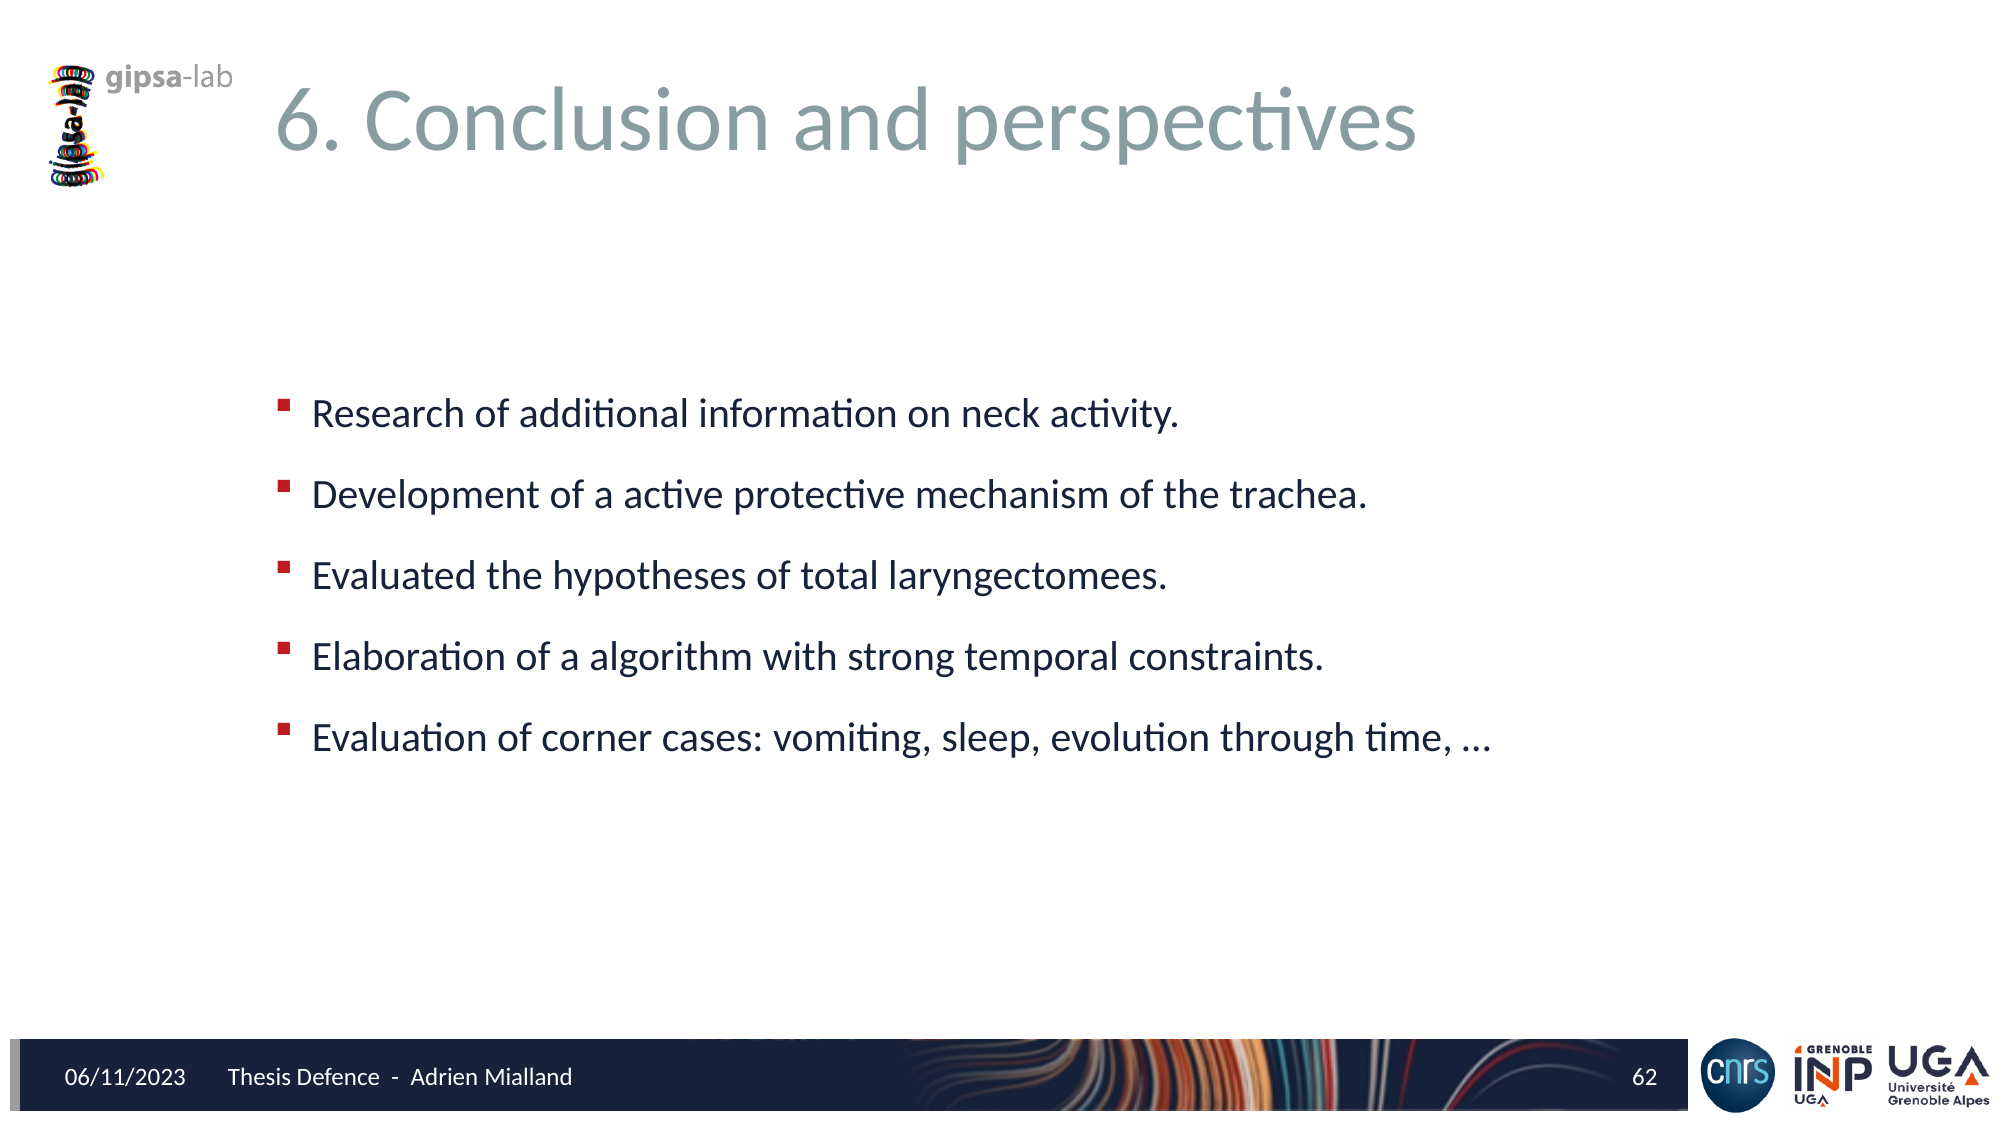

# 6. Conclusion and perspectives
Research of additional information on neck activity.
Development of a active protective mechanism of the trachea.
Evaluated the hypotheses of total laryngectomees.
Elaboration of a algorithm with strong temporal constraints.
Evaluation of corner cases: vomiting, sleep, evolution through time, …
06/11/2023
62
Thesis Defence  -  Adrien Mialland